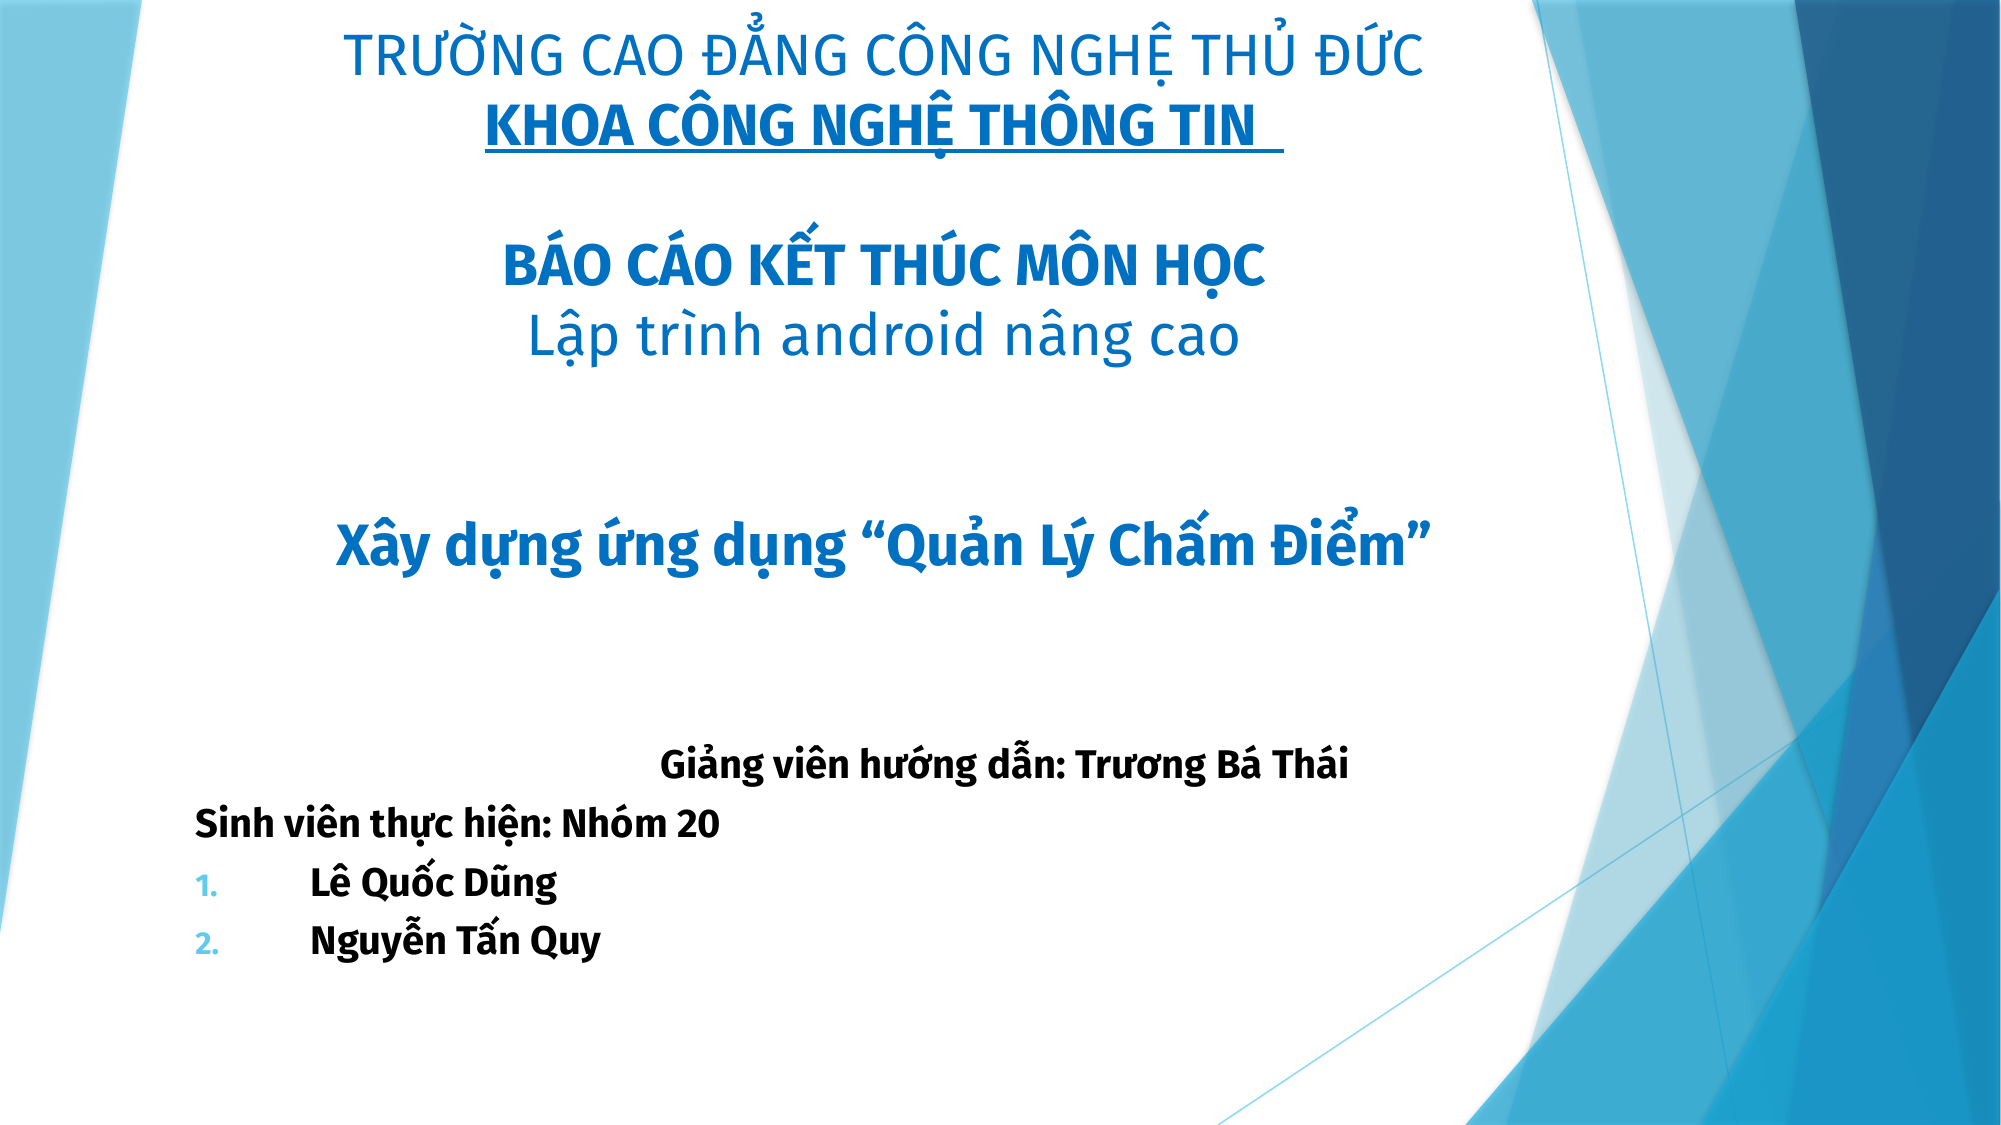

# TRƯỜNG CAO ĐẲNG CÔNG NGHỆ THỦ ĐỨC KHOA CÔNG NGHỆ THÔNG TIN   BÁO CÁO KẾT THÚC MÔN HỌC Lập trình android nâng cao     Xây dựng ứng dụng “Quản Lý Chấm Điểm”
Giảng viên hướng dẫn: Trương Bá Thái
Sinh viên thực hiện: Nhóm 20
Lê Quốc Dũng
Nguyễn Tấn Quy